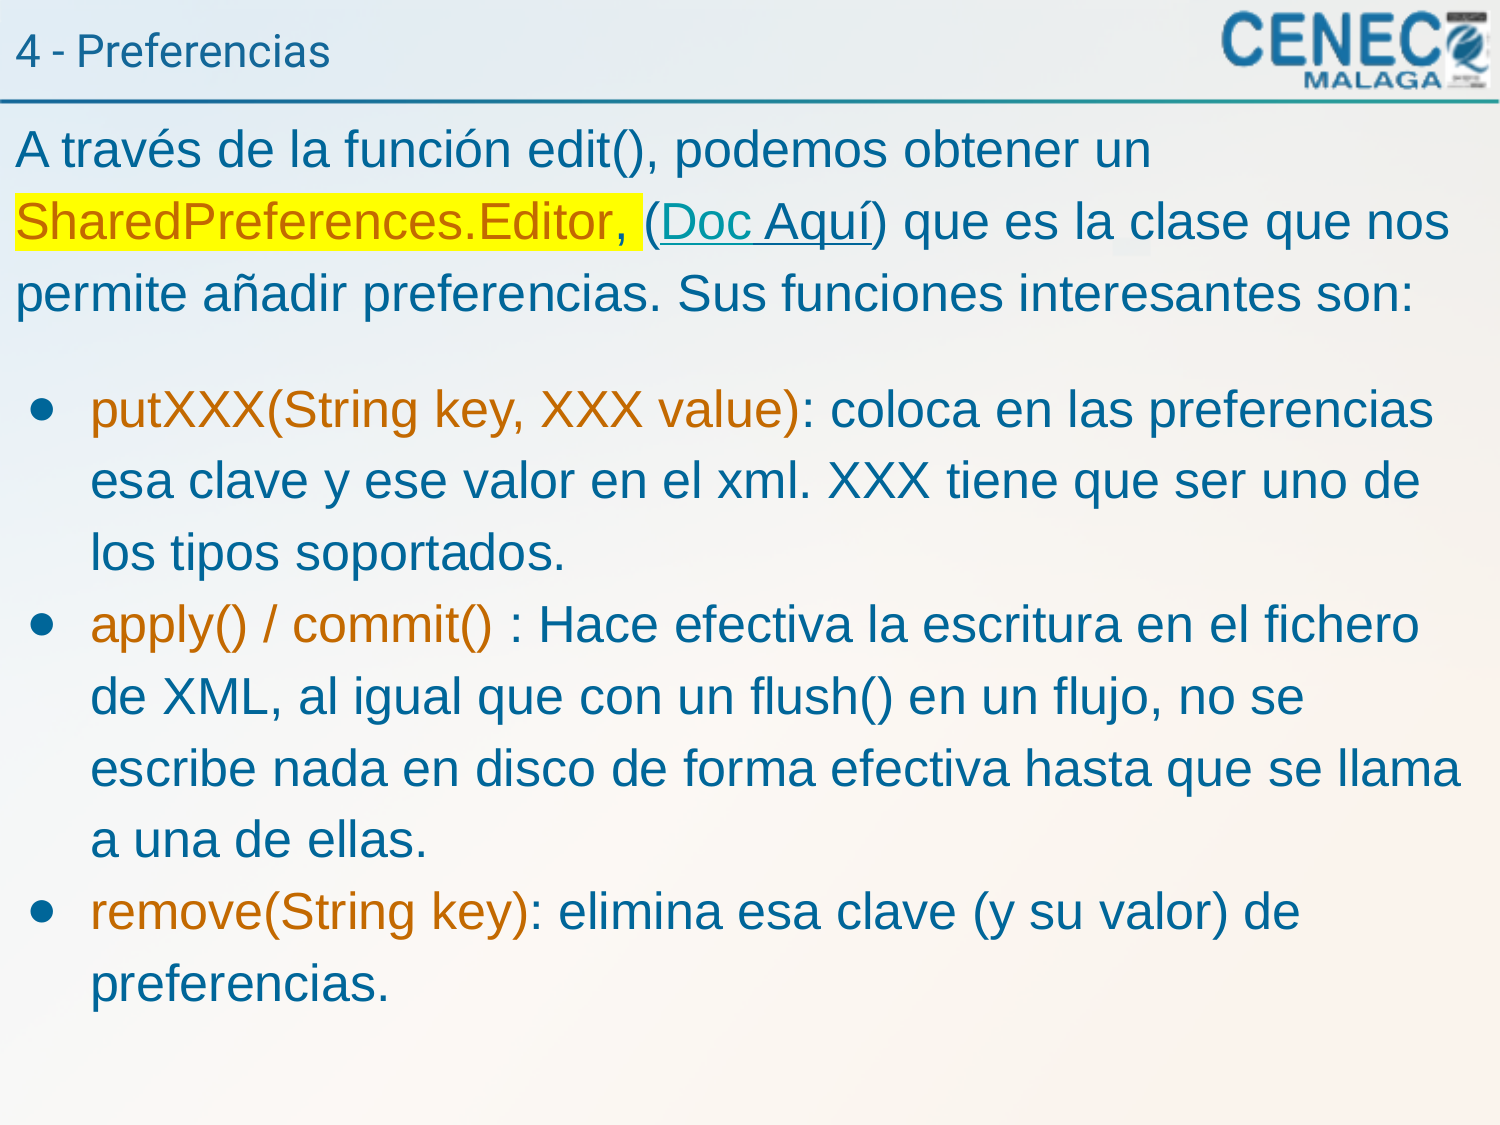

4 - Preferencias
A través de la función edit(), podemos obtener un SharedPreferences.Editor, (Doc Aquí) que es la clase que nos permite añadir preferencias. Sus funciones interesantes son:
putXXX(String key, XXX value): coloca en las preferencias esa clave y ese valor en el xml. XXX tiene que ser uno de los tipos soportados.
apply() / commit() : Hace efectiva la escritura en el fichero de XML, al igual que con un flush() en un flujo, no se escribe nada en disco de forma efectiva hasta que se llama a una de ellas.
remove(String key): elimina esa clave (y su valor) de preferencias.